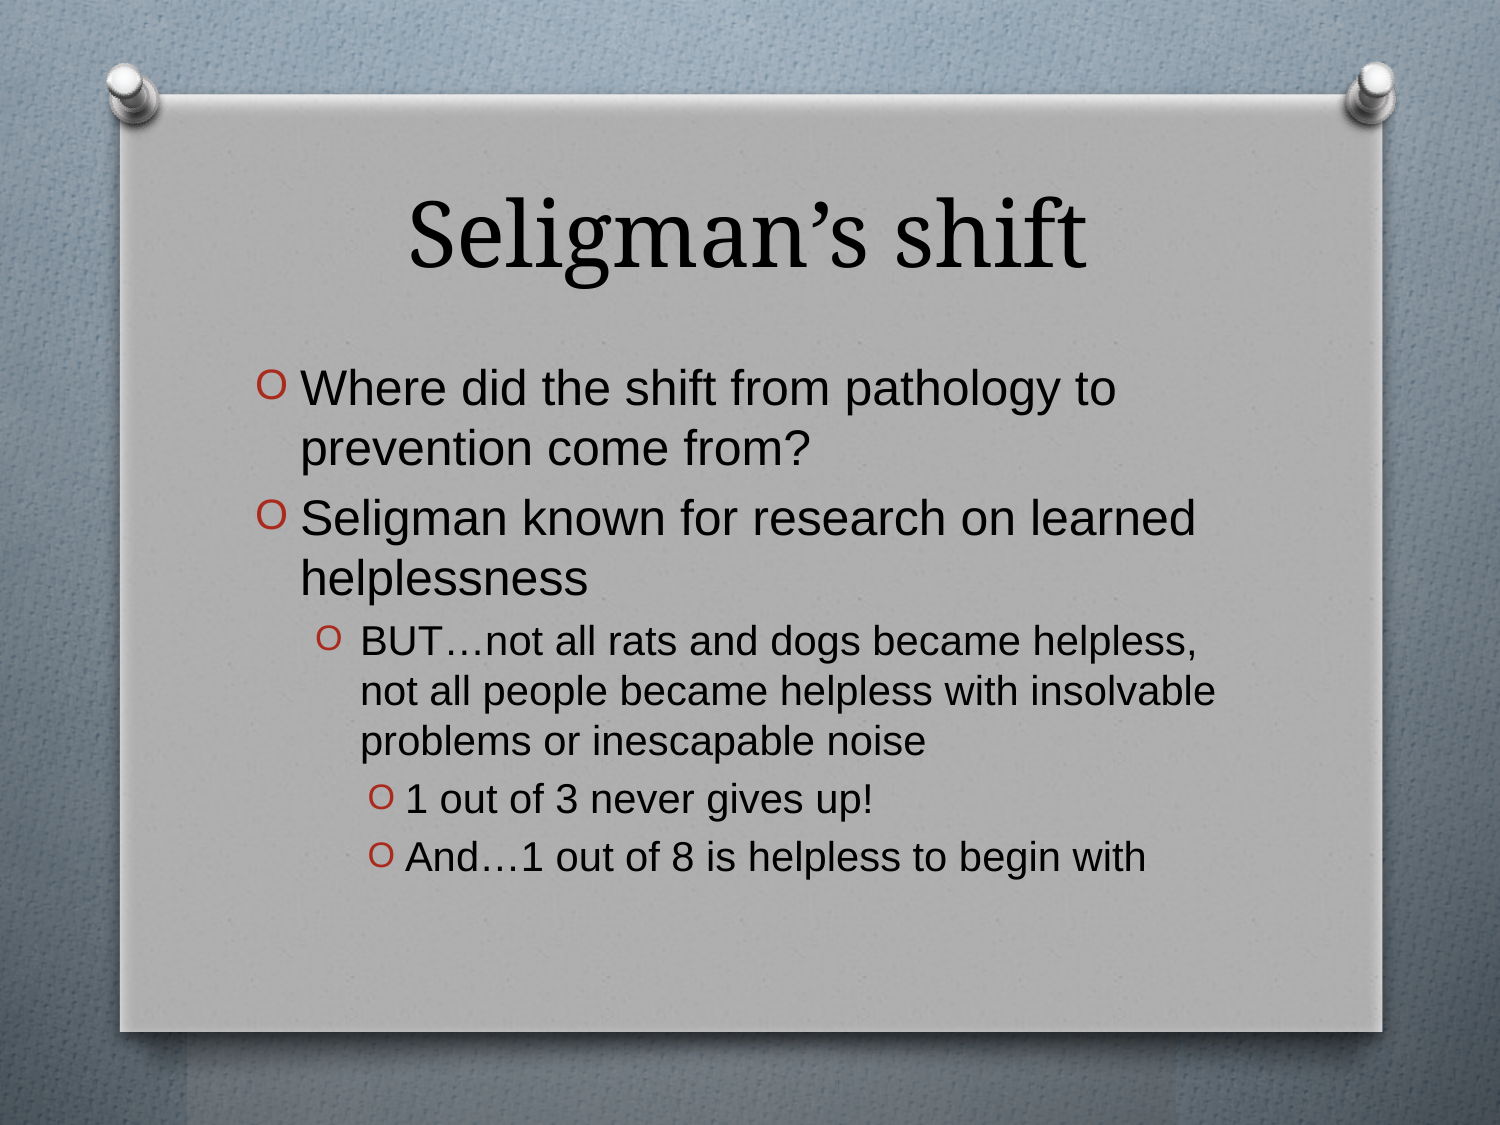

# Seligman’s shift
Where did the shift from pathology to prevention come from?
Seligman known for research on learned helplessness
BUT…not all rats and dogs became helpless, not all people became helpless with insolvable problems or inescapable noise
1 out of 3 never gives up!
And…1 out of 8 is helpless to begin with